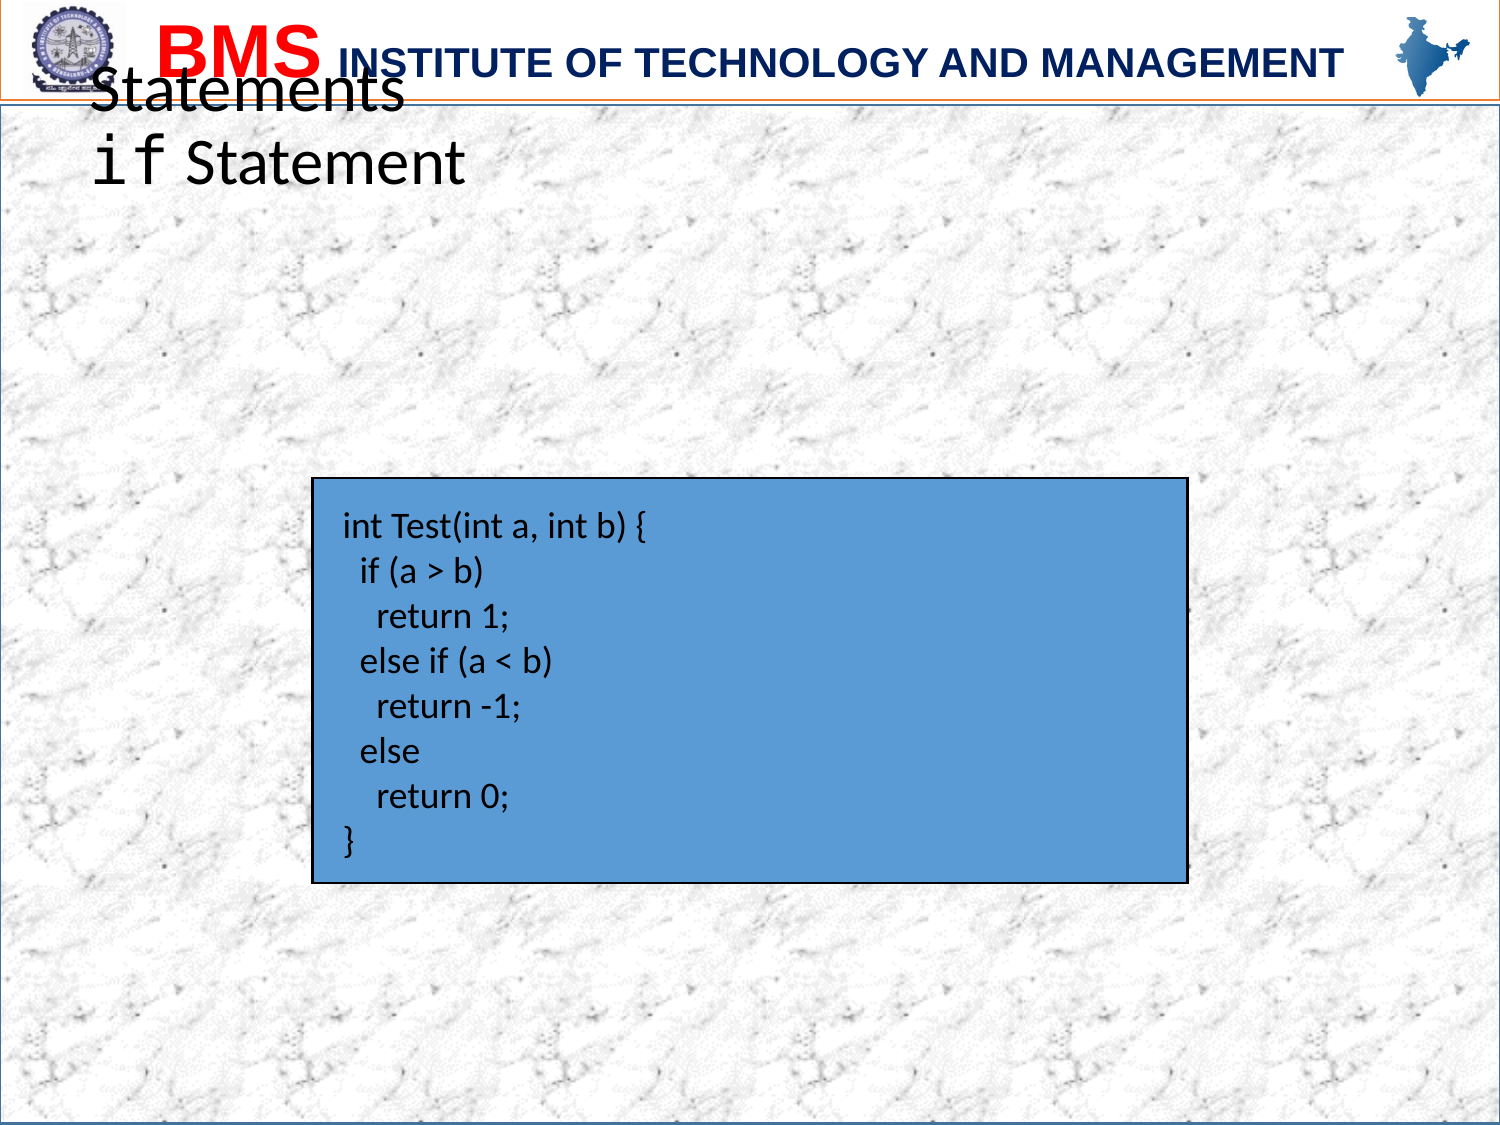

# Statements if Statement
Requires bool expression
int Test(int a, int b) {
  if (a > b)
    return 1;
  else if (a < b)
    return -1;
  else
    return 0;
}